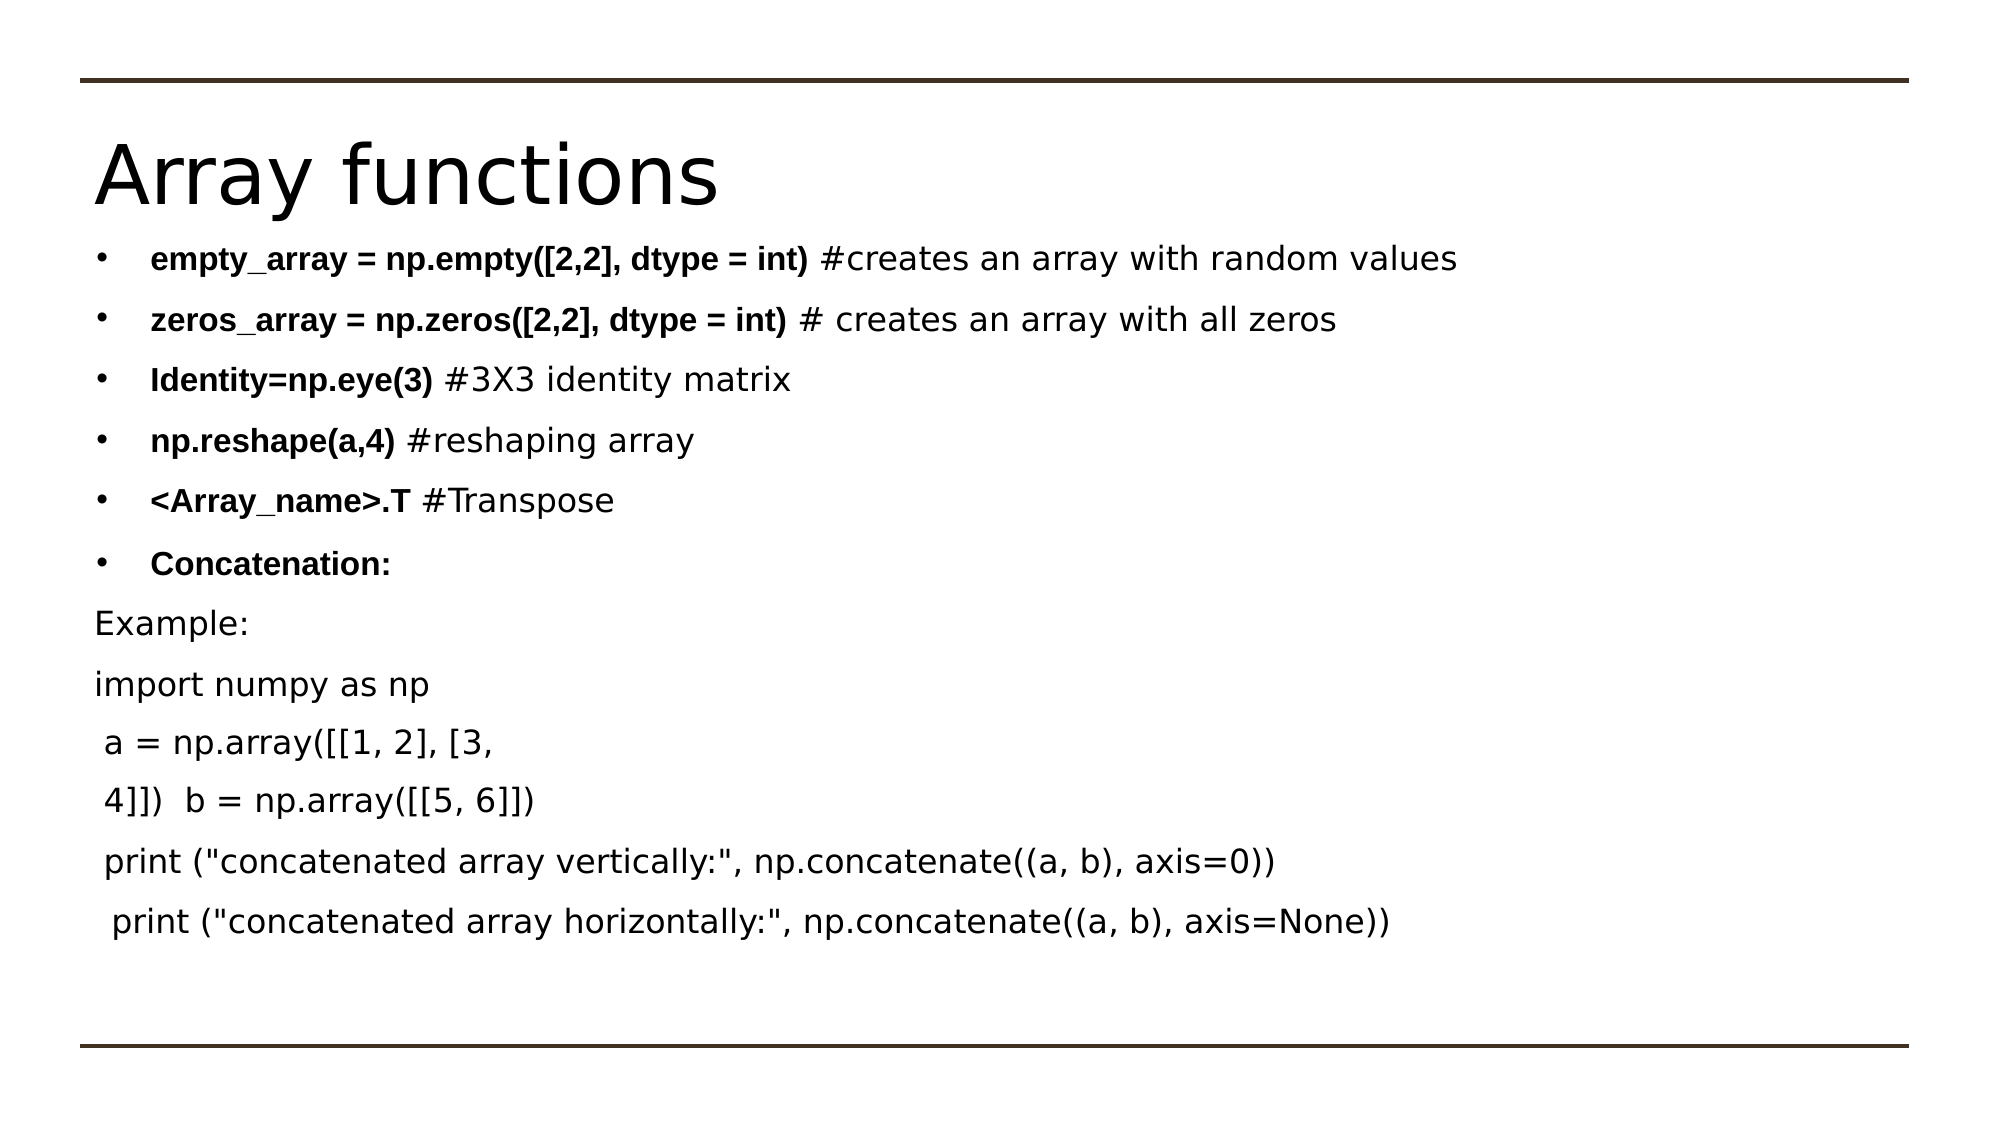

# Array functions
empty_array = np.empty([2,2], dtype = int) #creates an array with random values
zeros_array = np.zeros([2,2], dtype = int) # creates an array with all zeros
Identity=np.eye(3) #3X3 identity matrix
np.reshape(a,4) #reshaping array
<Array_name>.T #Transpose
Concatenation:
Example:
import numpy as np
a = np.array([[1, 2], [3, 4]])  b = np.array([[5, 6]])
print ("concatenated array vertically:", np.concatenate((a, b), axis=0))
print ("concatenated array horizontally:", np.concatenate((a, b), axis=None))